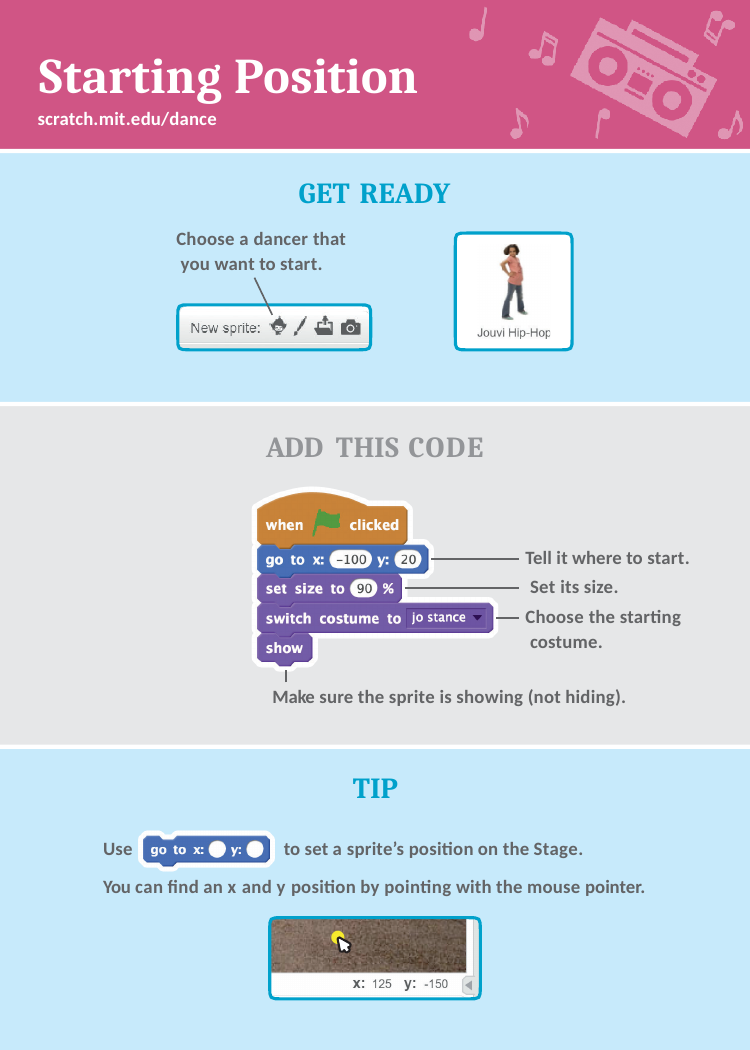

# Starting Position
scratch.mit.edu/dance

GET READY
Choose a dancer that  you want to start.

ADD  THIS CODE

Tell it where to start.  Set its size.
Choose the starting  costume.

Make sure the sprite is showing (not hiding).

TIP

Use	to set a sprite’s position on the Stage.
You can find an x and y position by pointing with the mouse pointer.